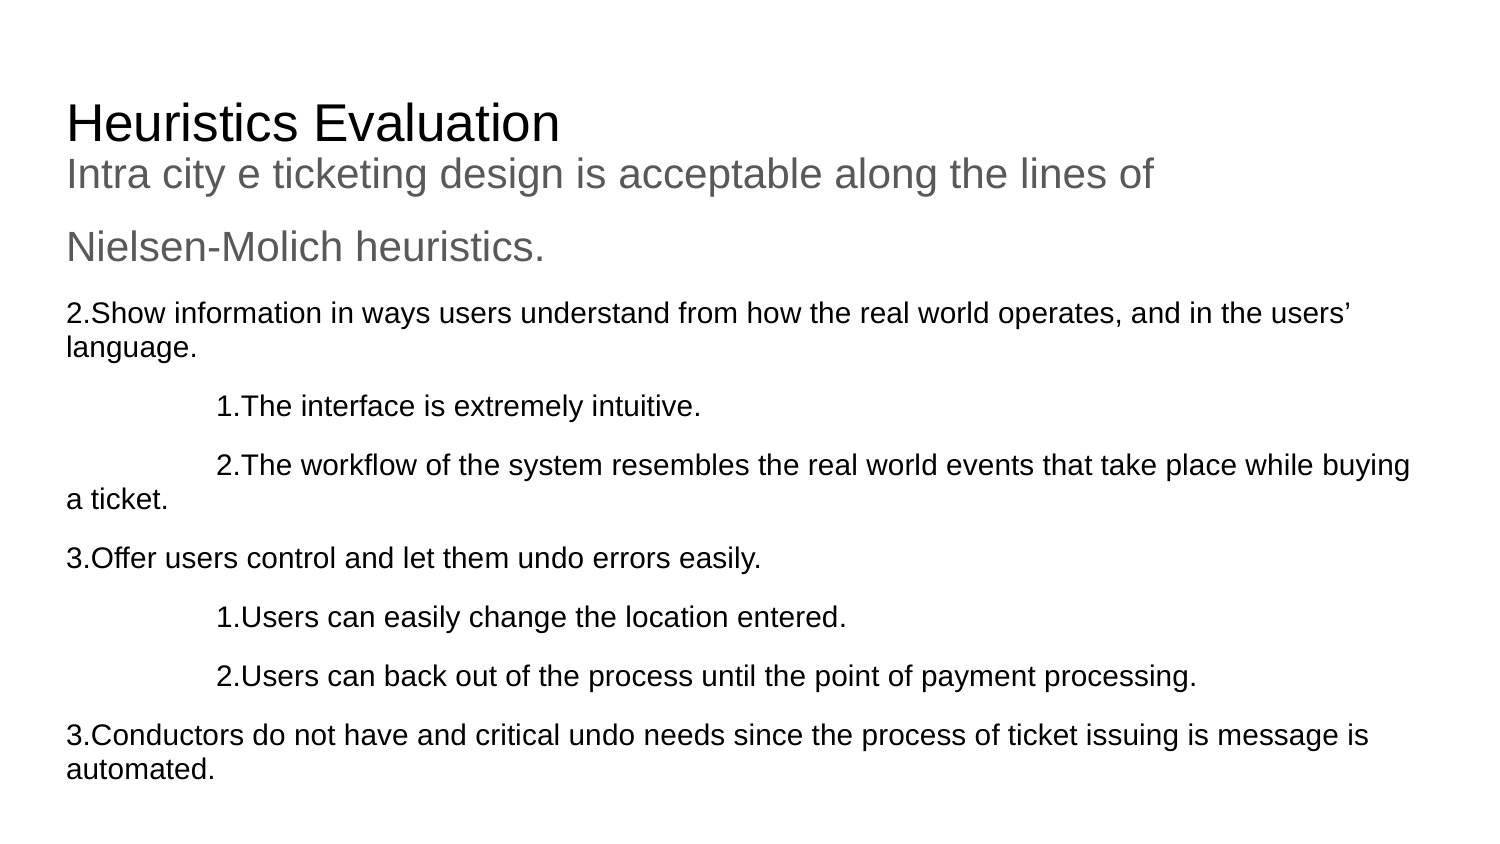

# Heuristics Evaluation
Intra city e ticketing design is acceptable along the lines of
Nielsen-Molich heuristics.
2.Show information in ways users understand from how the real world operates, and in the users’ language.
	1.The interface is extremely intuitive.
	2.The workflow of the system resembles the real world events that take place while buying a ticket.
3.Offer users control and let them undo errors easily.
	1.Users can easily change the location entered.
	2.Users can back out of the process until the point of payment processing.
3.Conductors do not have and critical undo needs since the process of ticket issuing is message is automated.